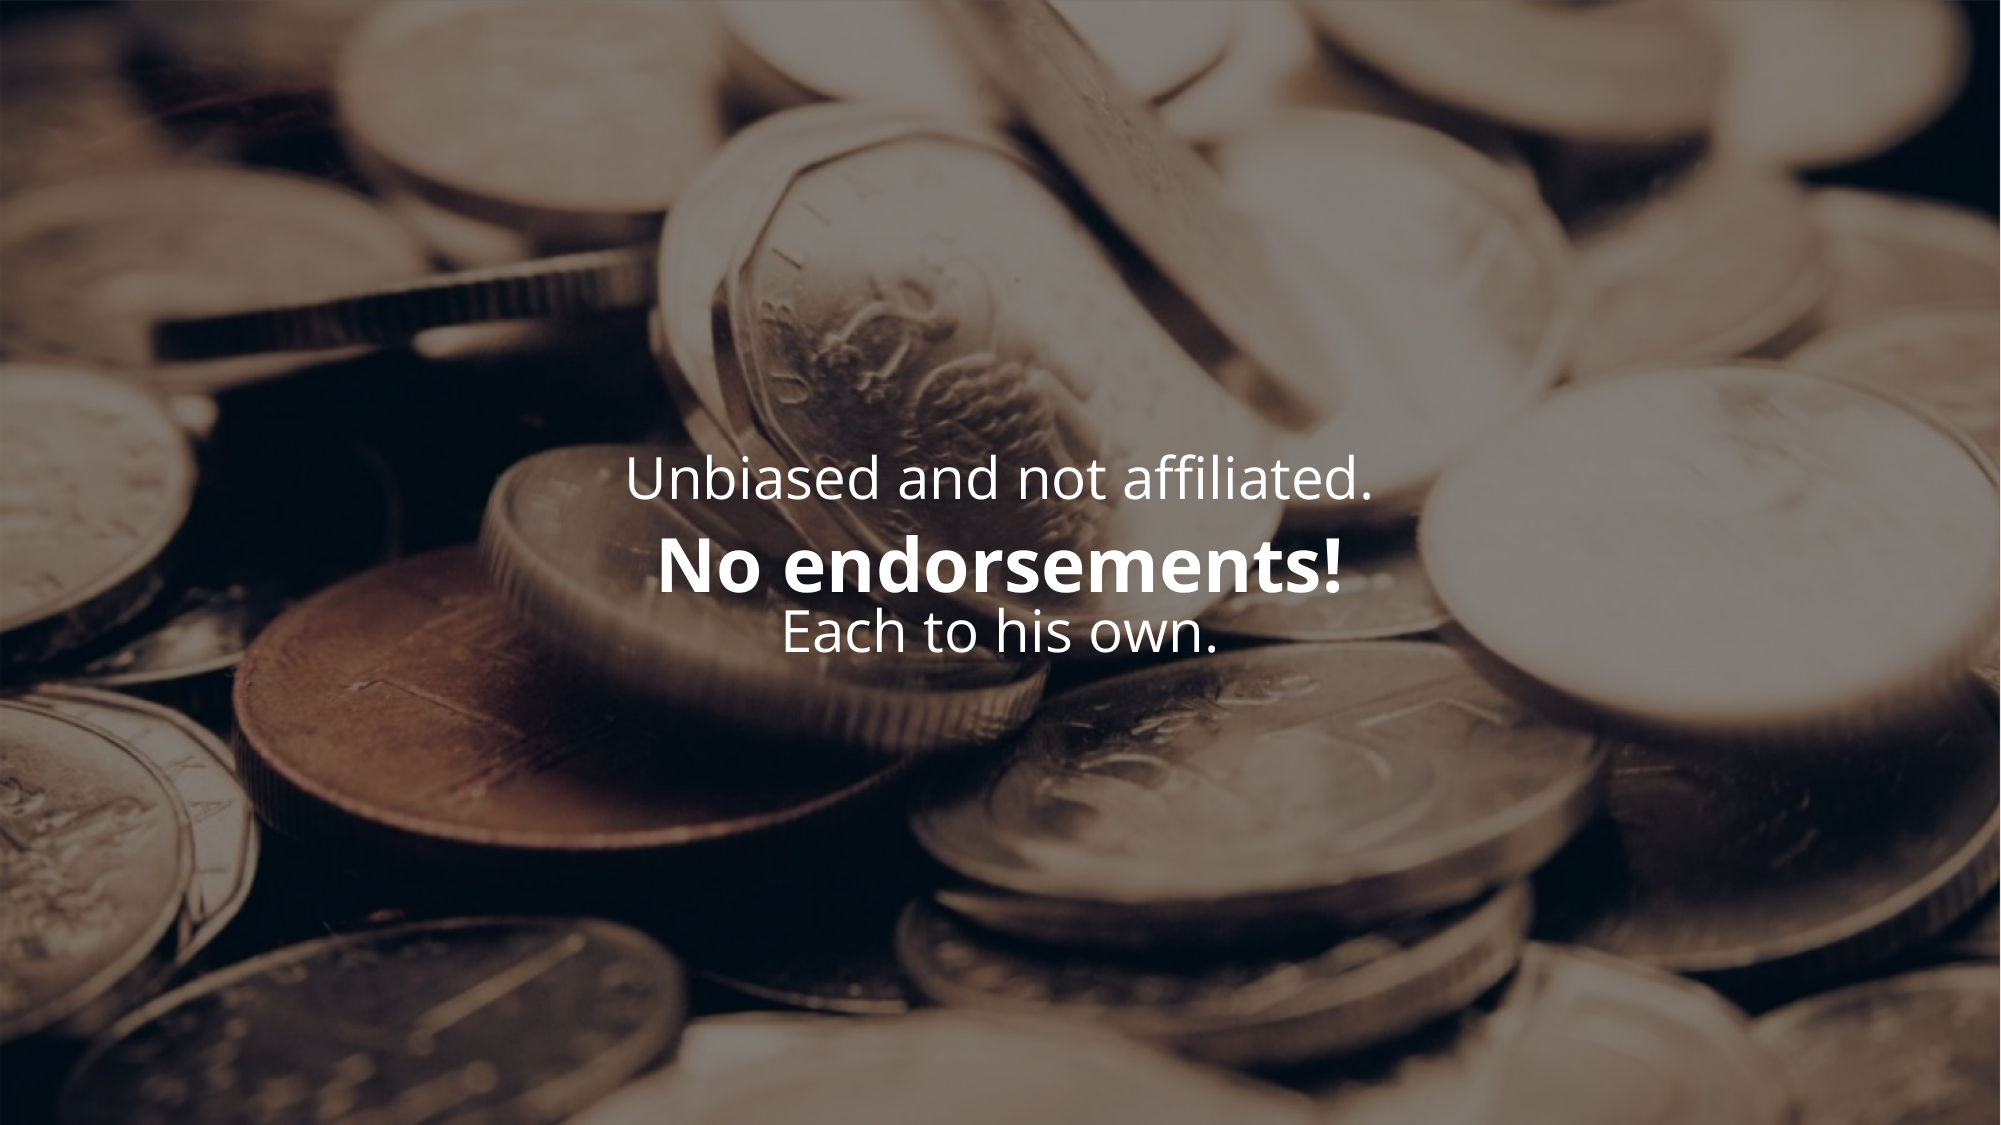

Unbiased and not affiliated.
# No endorsements!
Each to his own.